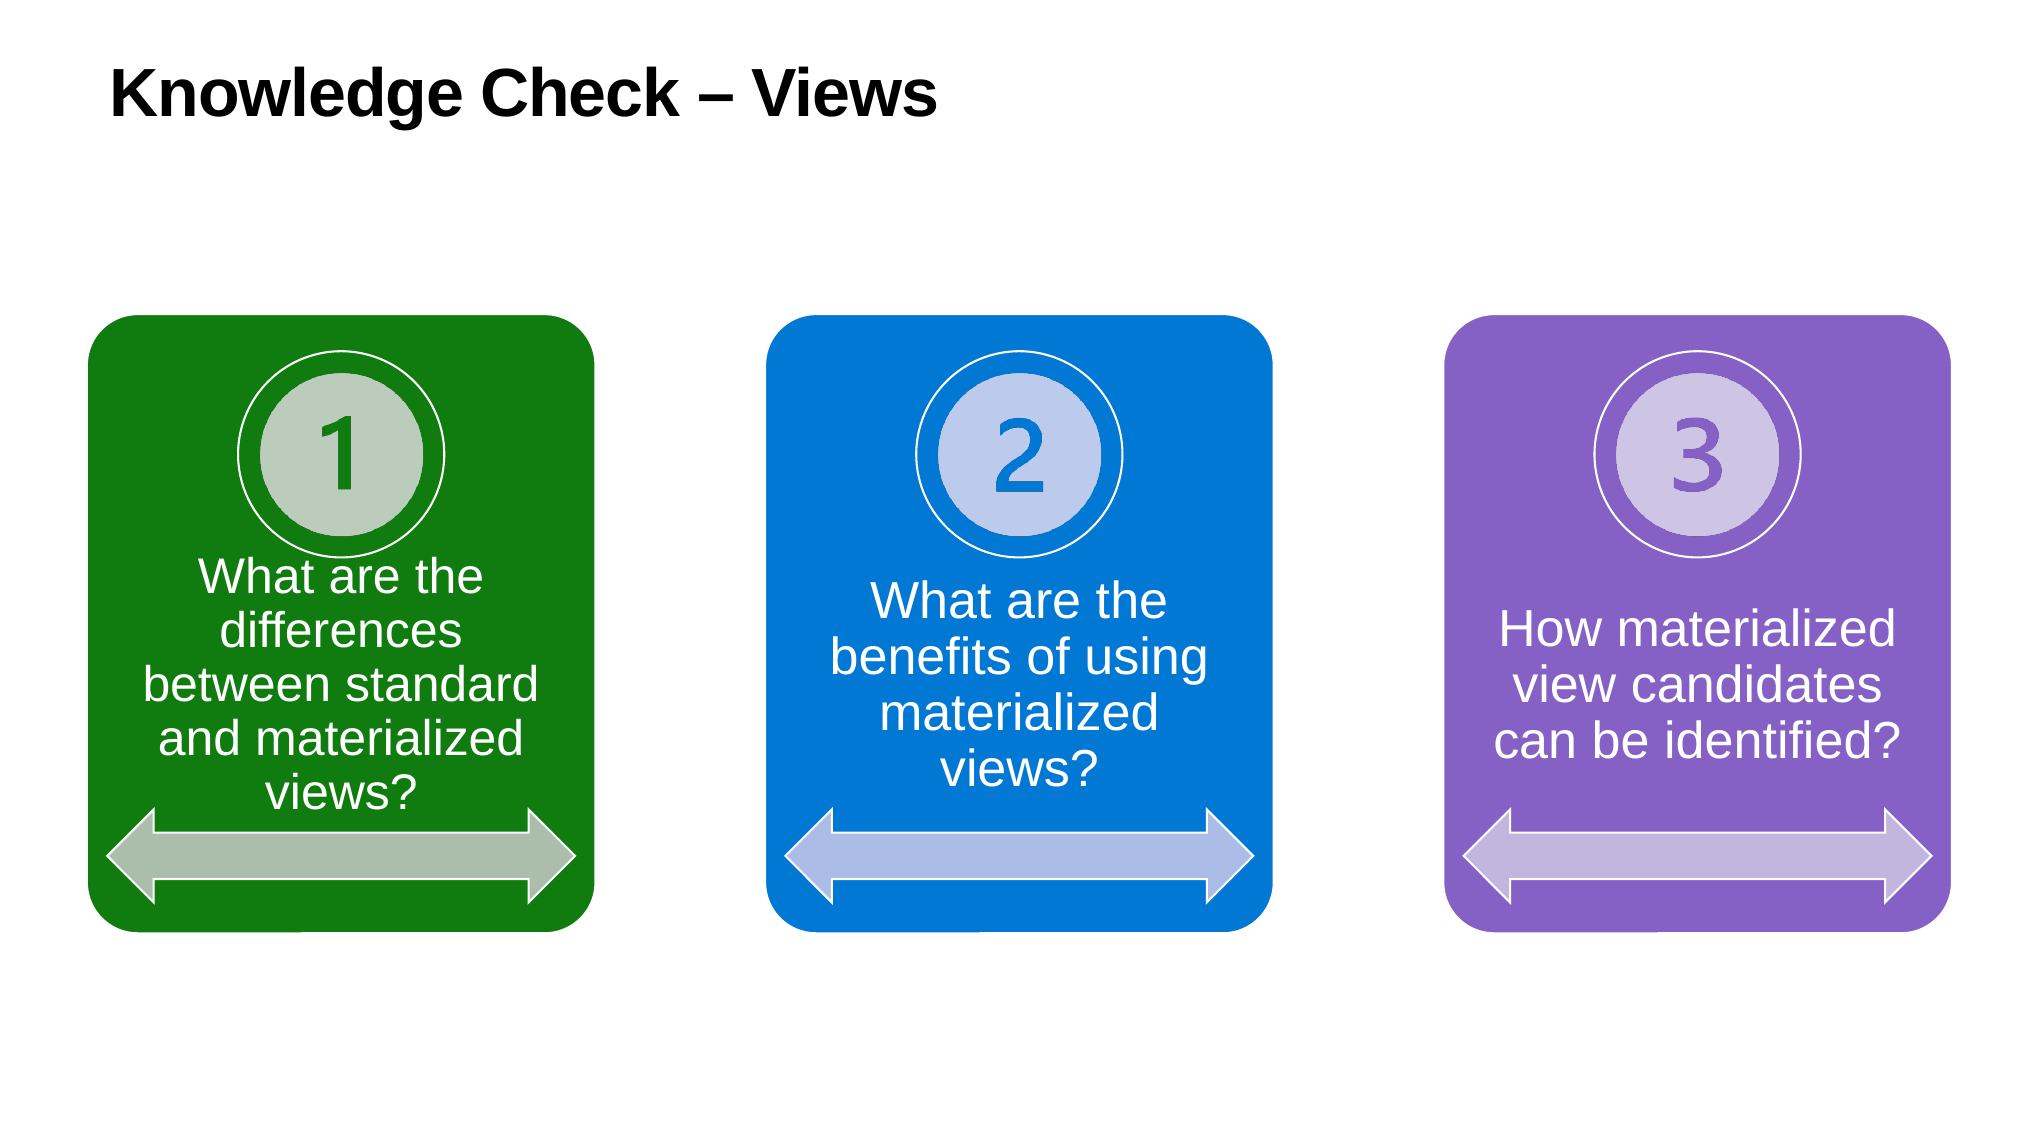

# Knowledge Check – Views
What are the differences between standard and materialized views?
What are the benefits of using materialized views?
How materialized view candidates can be identified?